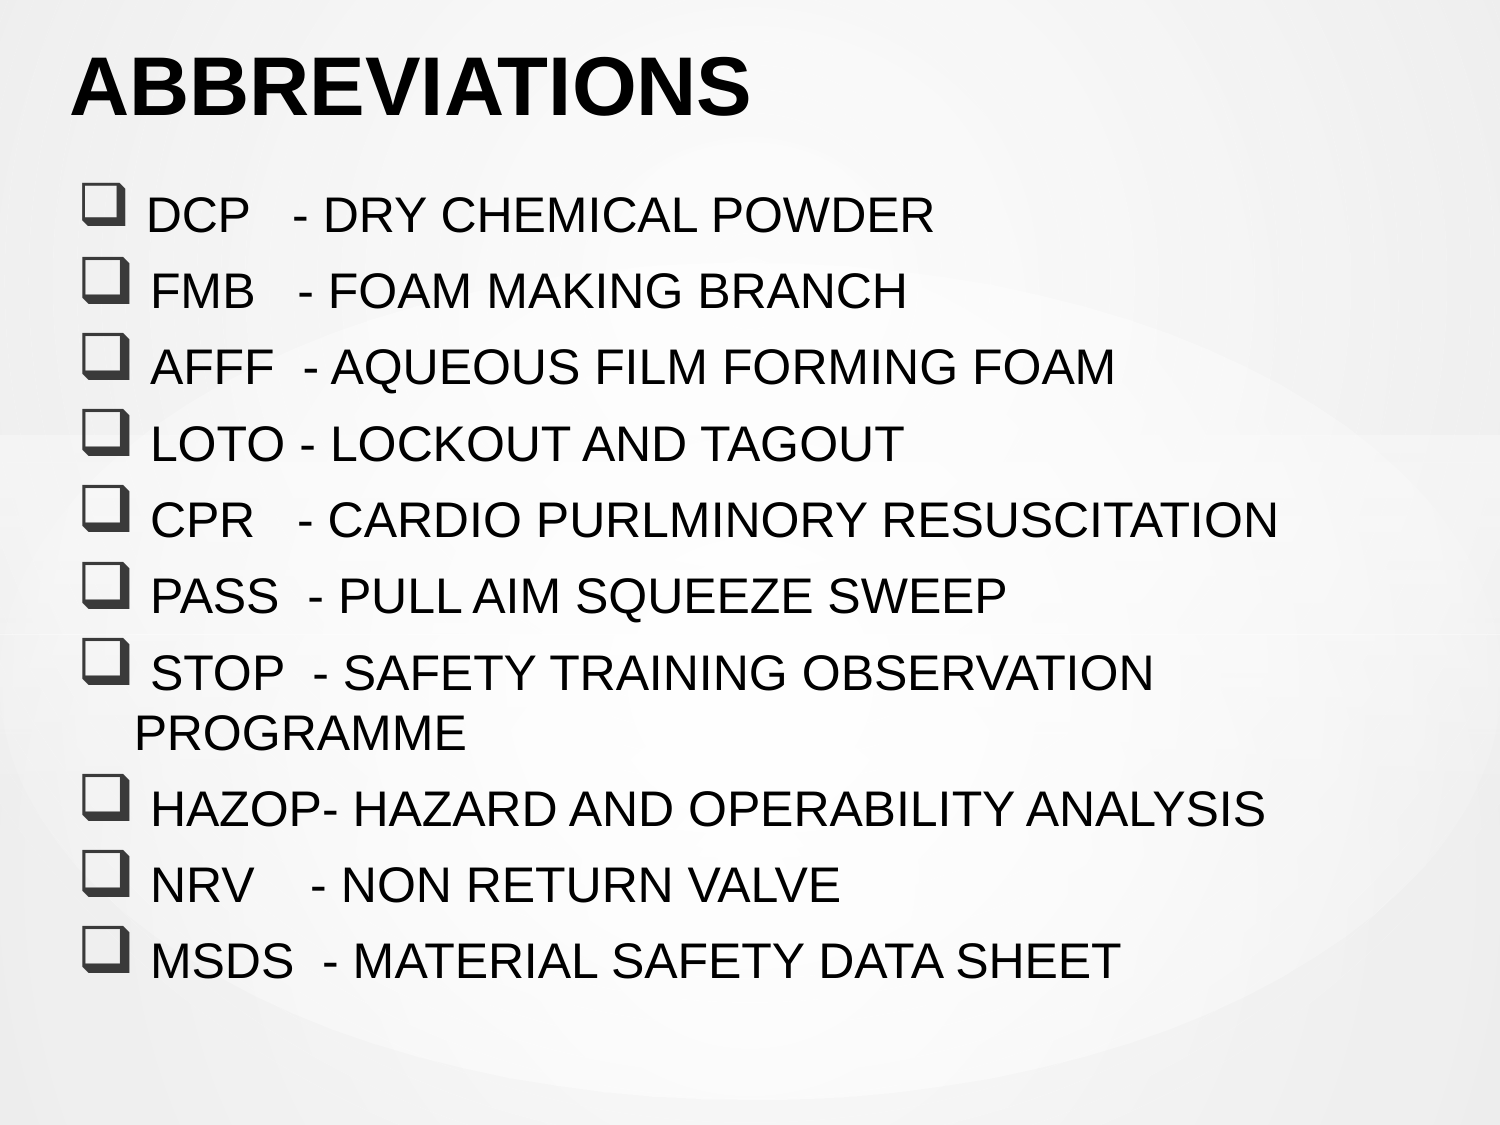

# ABBREVIATIONS
 DCP   - DRY CHEMICAL POWDER
 FMB   - FOAM MAKING BRANCH
 AFFF  - AQUEOUS FILM FORMING FOAM
 LOTO - LOCKOUT AND TAGOUT
 CPR   - CARDIO PURLMINORY RESUSCITATION
 PASS  - PULL AIM SQUEEZE SWEEP
 STOP  - SAFETY TRAINING OBSERVATION PROGRAMME
 HAZOP- HAZARD AND OPERABILITY ANALYSIS
 NRV    - NON RETURN VALVE
 MSDS  - MATERIAL SAFETY DATA SHEET